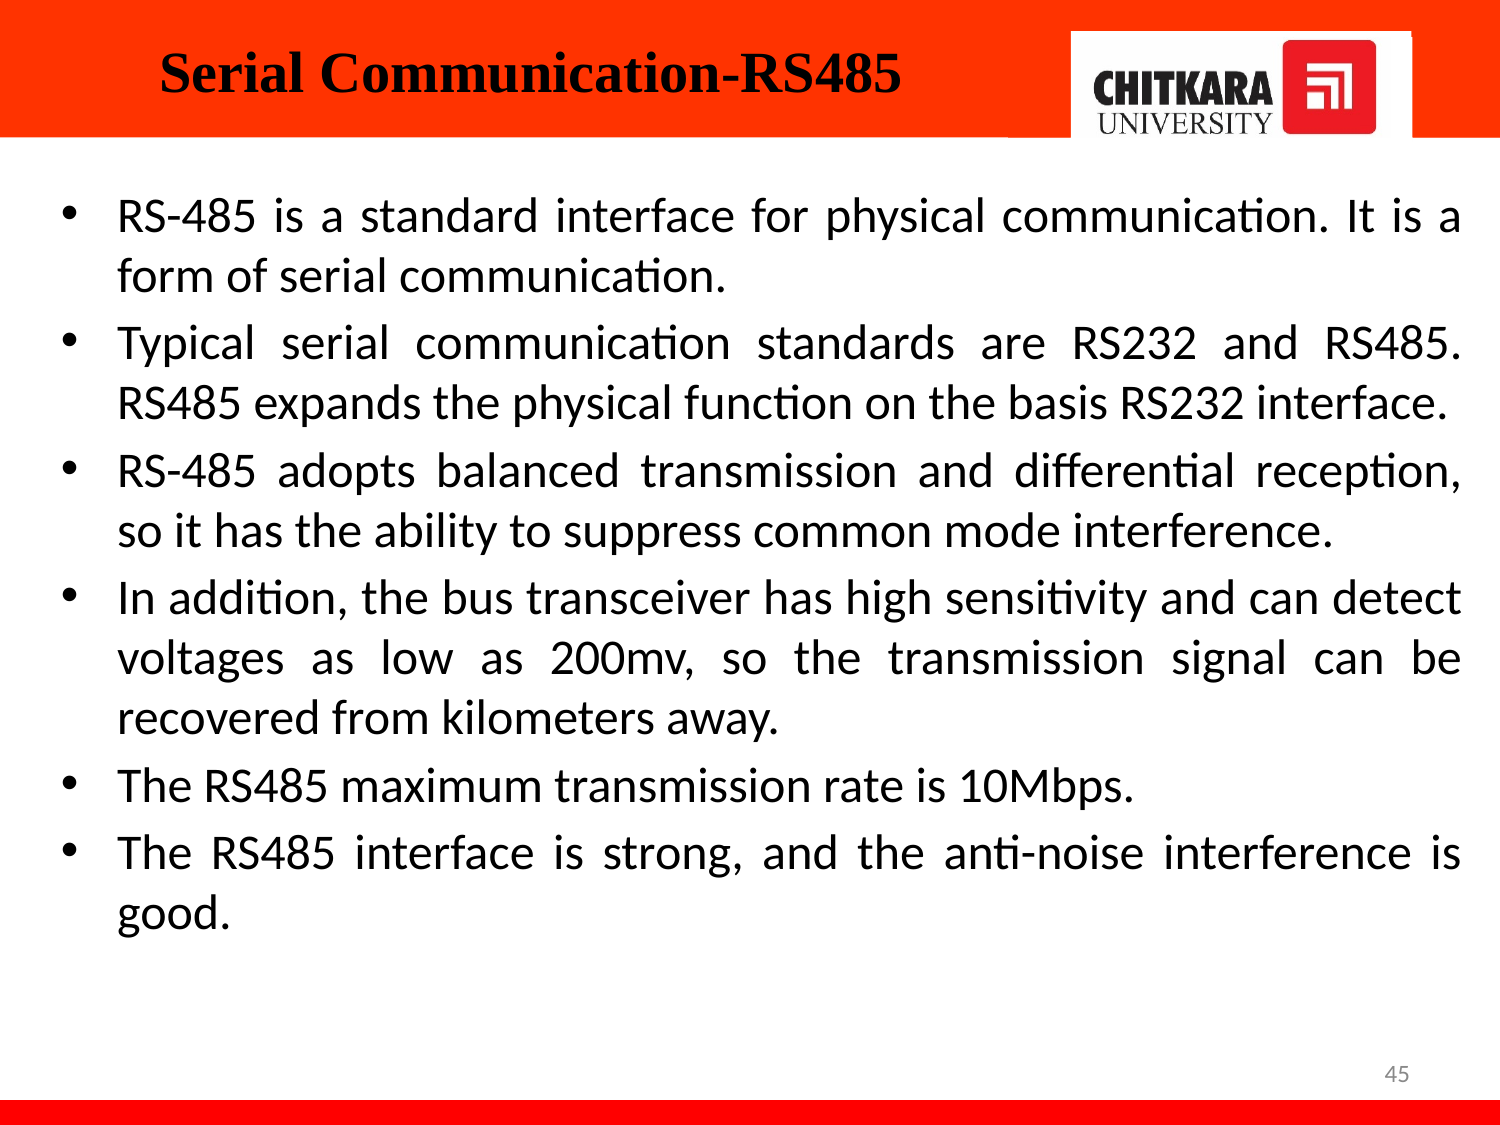

# Serial Communication-RS485
RS-485 is a standard interface for physical communication. It is a form of serial communication.
Typical serial communication standards are RS232 and RS485. RS485 expands the physical function on the basis RS232 interface.
RS-485 adopts balanced transmission and differential reception, so it has the ability to suppress common mode interference.
In addition, the bus transceiver has high sensitivity and can detect voltages as low as 200mv, so the transmission signal can be recovered from kilometers away.
The RS485 maximum transmission rate is 10Mbps.
The RS485 interface is strong, and the anti-noise interference is good.
45